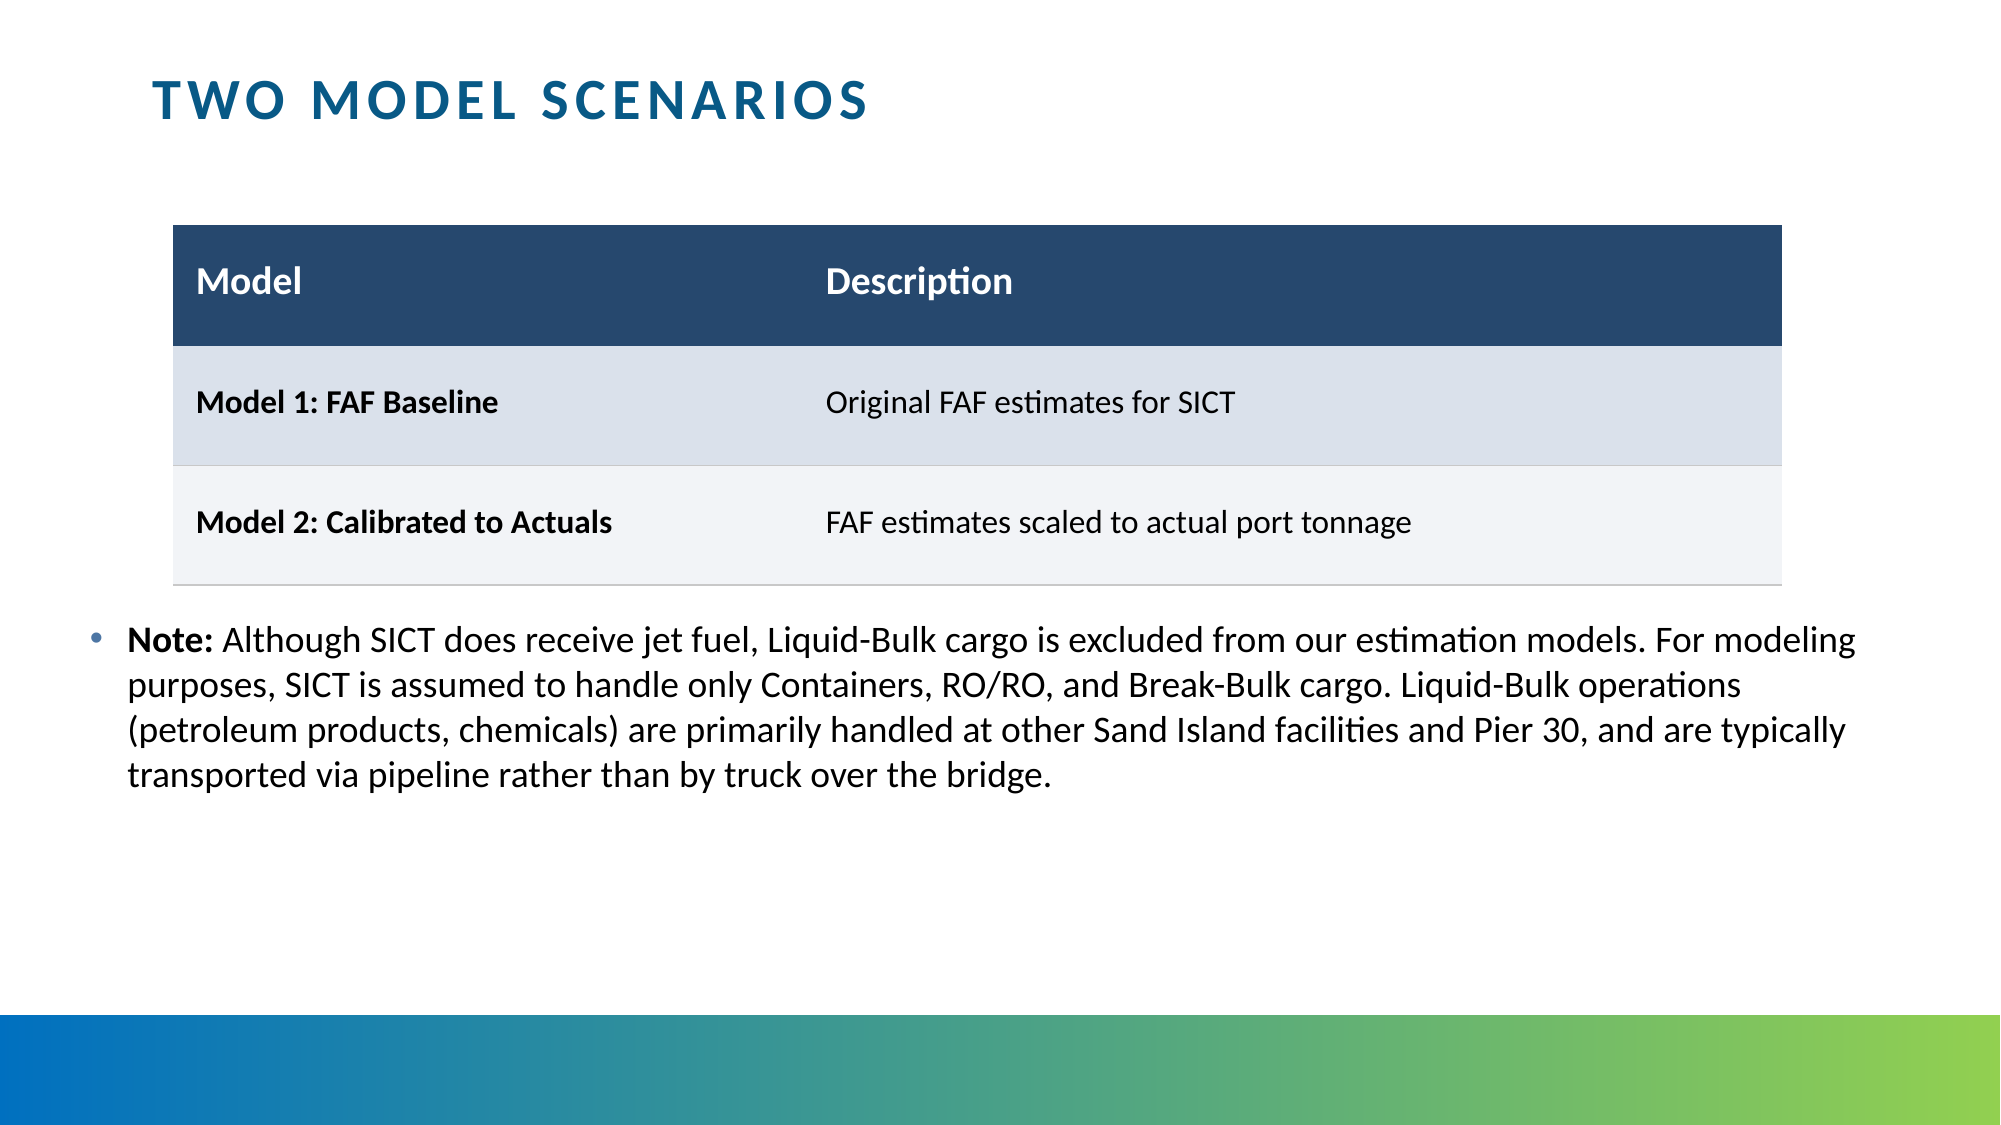

# Two Model Scenarios
| Model | Description |
| --- | --- |
| Model 1: FAF Baseline | Original FAF estimates for SICT |
| Model 2: Calibrated to Actuals | FAF estimates scaled to actual port tonnage |
Note: Although SICT does receive jet fuel, Liquid-Bulk cargo is excluded from our estimation models. For modeling purposes, SICT is assumed to handle only Containers, RO/RO, and Break-Bulk cargo. Liquid-Bulk operations (petroleum products, chemicals) are primarily handled at other Sand Island facilities and Pier 30, and are typically transported via pipeline rather than by truck over the bridge.